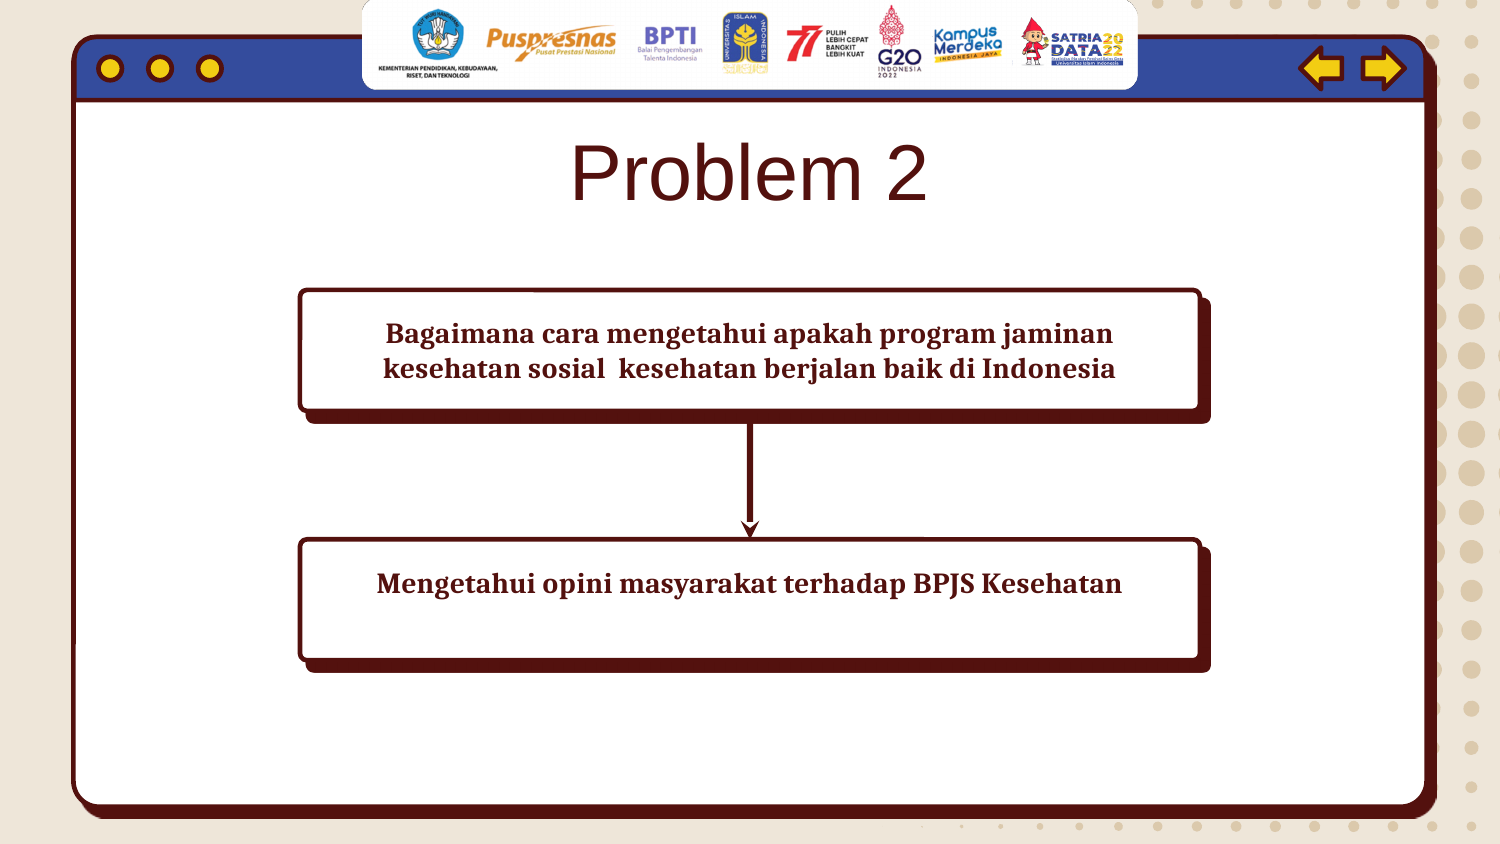

# Problem 2

Bagaimana cara mengetahui apakah program jaminan kesehatan sosial  kesehatan berjalan baik di Indonesia

Mengetahui opini masyarakat terhadap BPJS Kesehatan